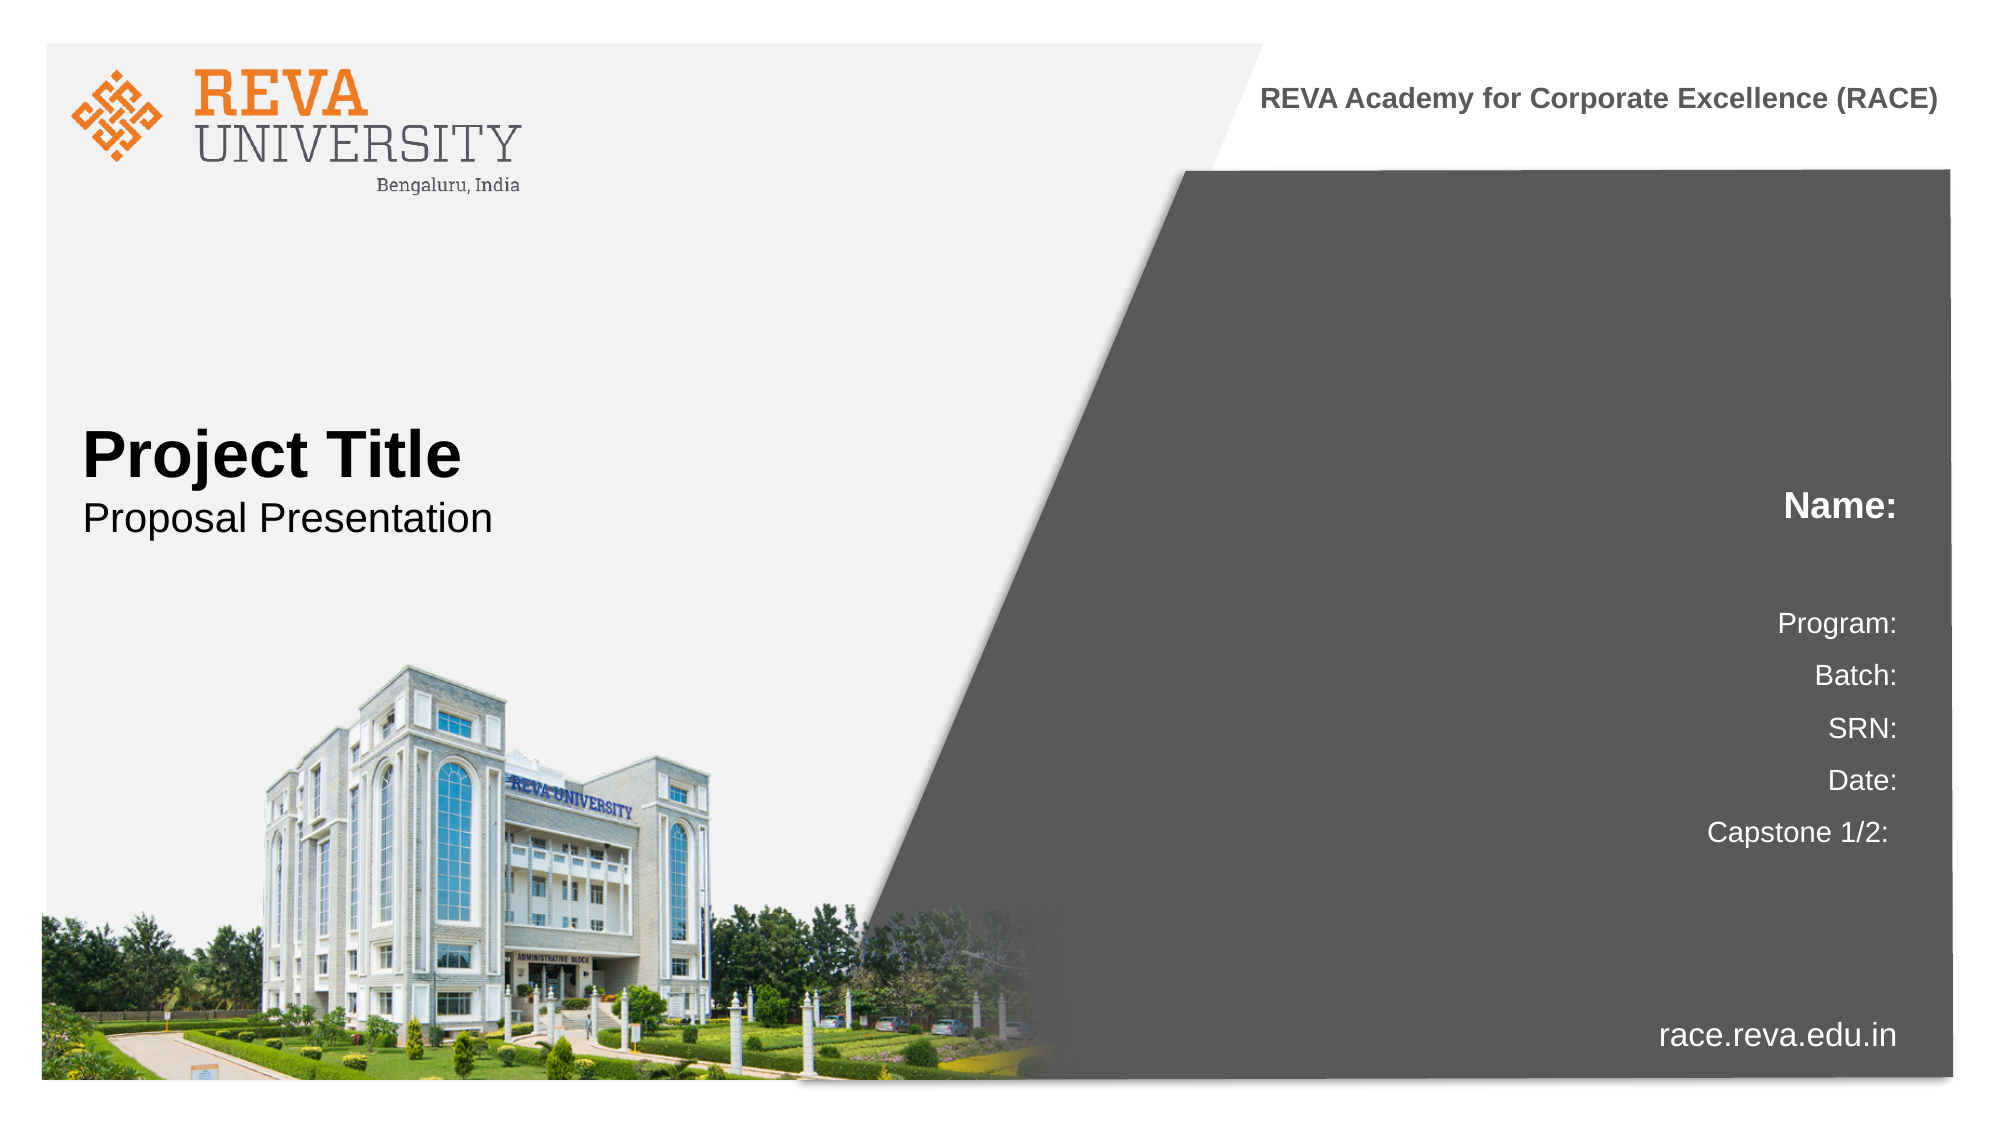

REVA Academy for Corporate Excellence (RACE)
# Project Title Proposal Presentation
Name:

Program:
Batch:
SRN:
Date:
Capstone 1/2:
race.reva.edu.in